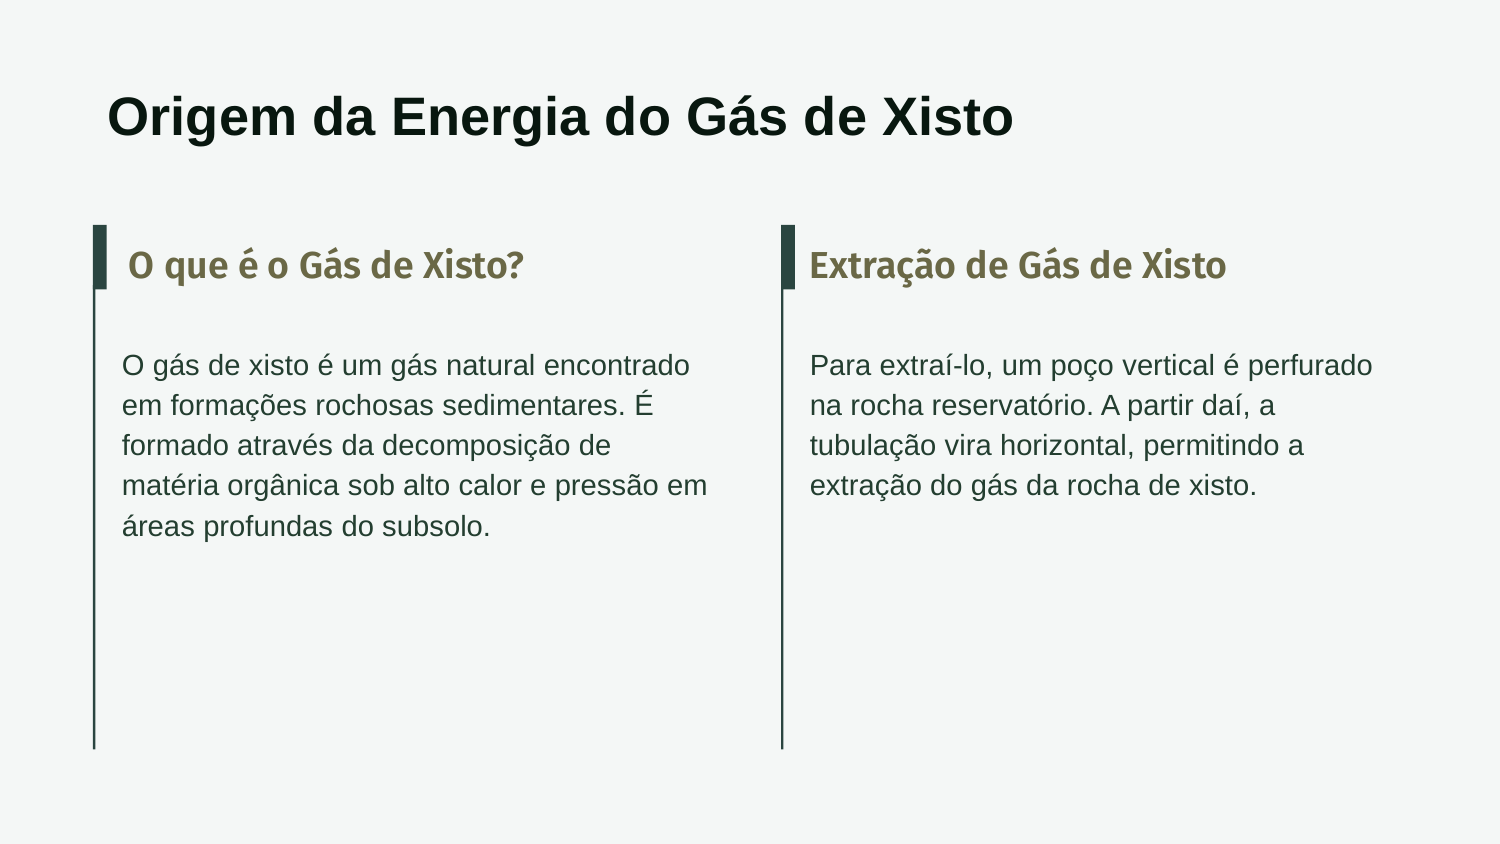

# Origem da Energia do Gás de Xisto
O que é o Gás de Xisto?
Extração de Gás de Xisto
O gás de xisto é um gás natural encontrado em formações rochosas sedimentares. É formado através da decomposição de matéria orgânica sob alto calor e pressão em áreas profundas do subsolo.
Para extraí-lo, um poço vertical é perfurado na rocha reservatório. A partir daí, a tubulação vira horizontal, permitindo a extração do gás da rocha de xisto.